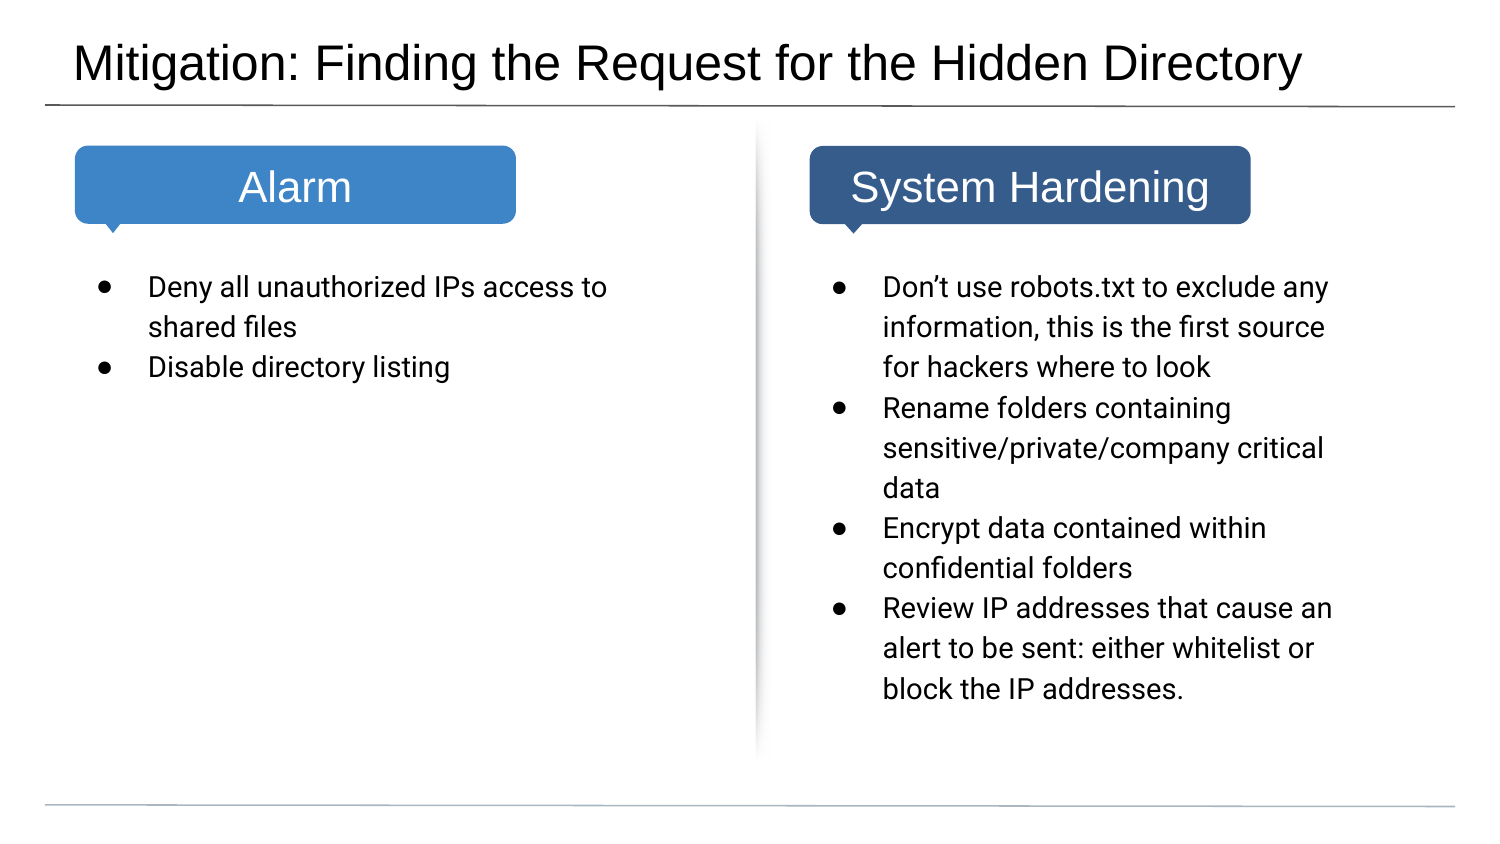

# Mitigation: Finding the Request for the Hidden Directory
Deny all unauthorized IPs access to shared files
Disable directory listing

Don’t use robots.txt to exclude any information, this is the first source for hackers where to look
Rename folders containing sensitive/private/company critical data
Encrypt data contained within confidential folders
Review IP addresses that cause an alert to be sent: either whitelist or block the IP addresses.